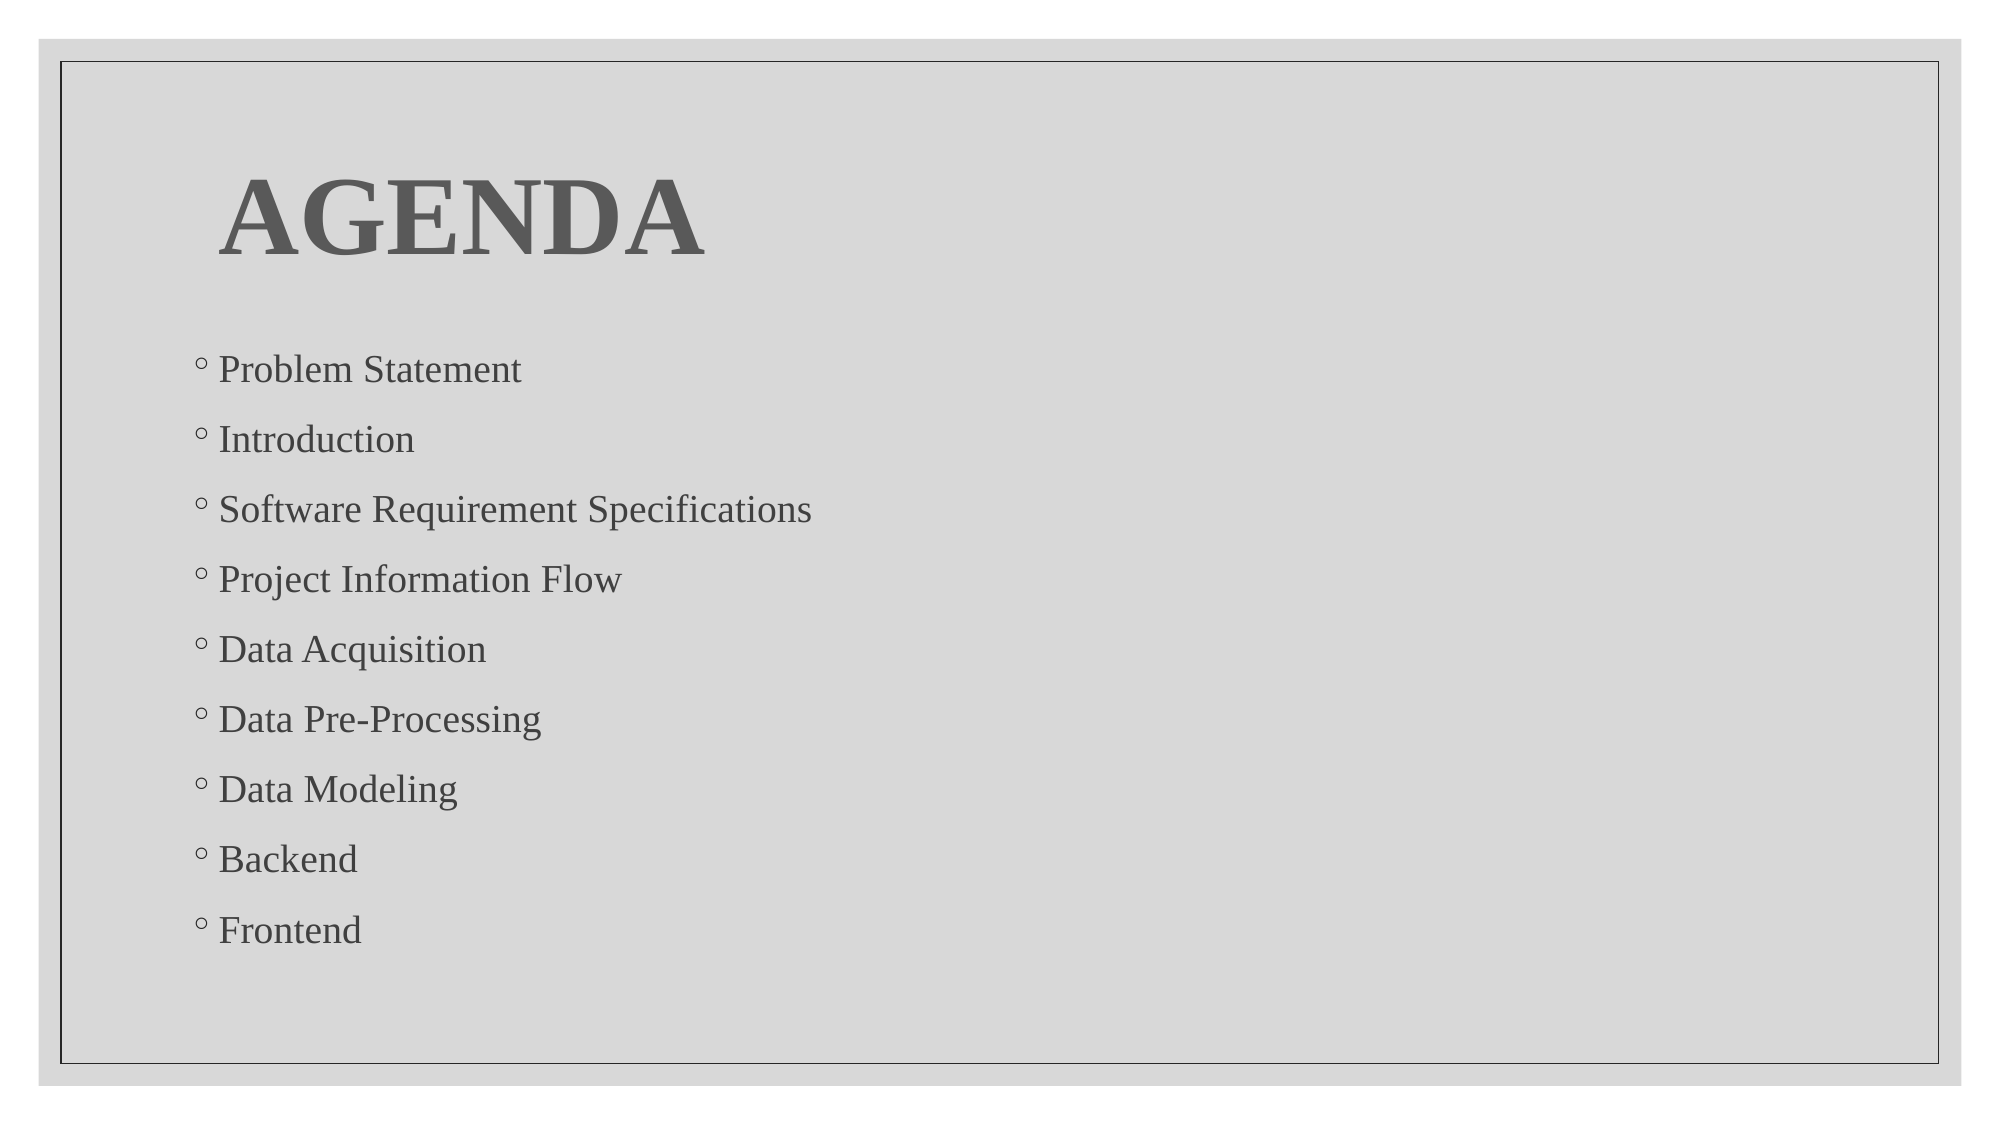

# AGENDA
Problem Statement​
Introduction
​Software Requirement Specifications
Project Information Flow
​Data Acquisition
Data Pre-Processing
Data Modeling
Backend
Frontend